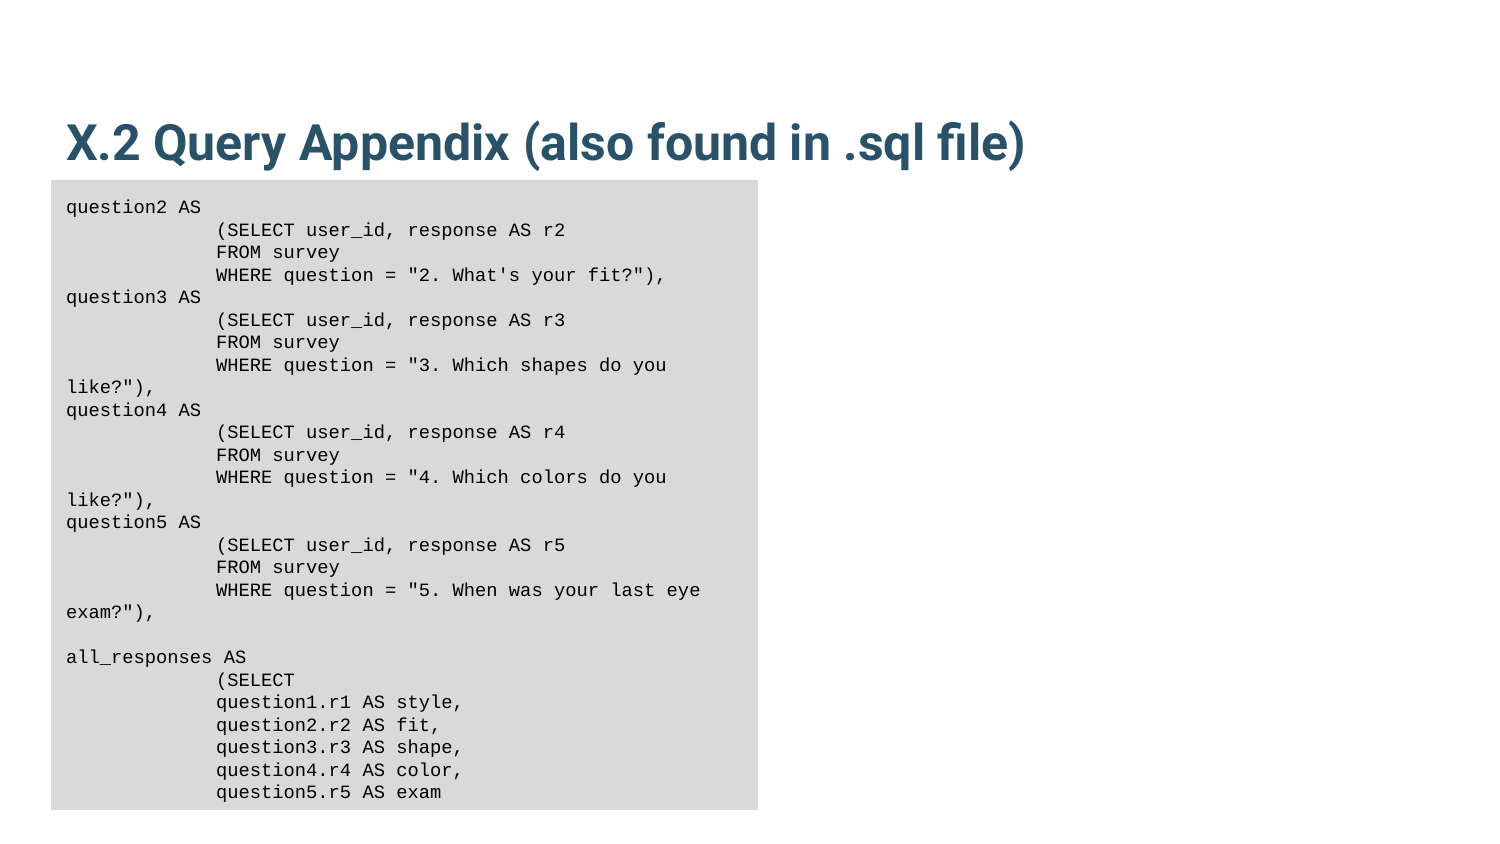

X.2 Query Appendix (also found in .sql file)
question2 AS
	(SELECT user_id, response AS r2
  	FROM survey
  	WHERE question = "2. What's your fit?"),
question3 AS
 	(SELECT user_id, response AS r3
  	FROM survey
  	WHERE question = "3. Which shapes do you like?"),
question4 AS
 	(SELECT user_id, response AS r4
  	FROM survey
  	WHERE question = "4. Which colors do you like?"),
question5 AS
 	(SELECT user_id, response AS r5
  	FROM survey
  	WHERE question = "5. When was your last eye exam?"),

all_responses AS
	(SELECT
  	question1.r1 AS style,
  	question2.r2 AS fit,
  	question3.r3 AS shape,
  	question4.r4 AS color,
  	question5.r5 AS exam